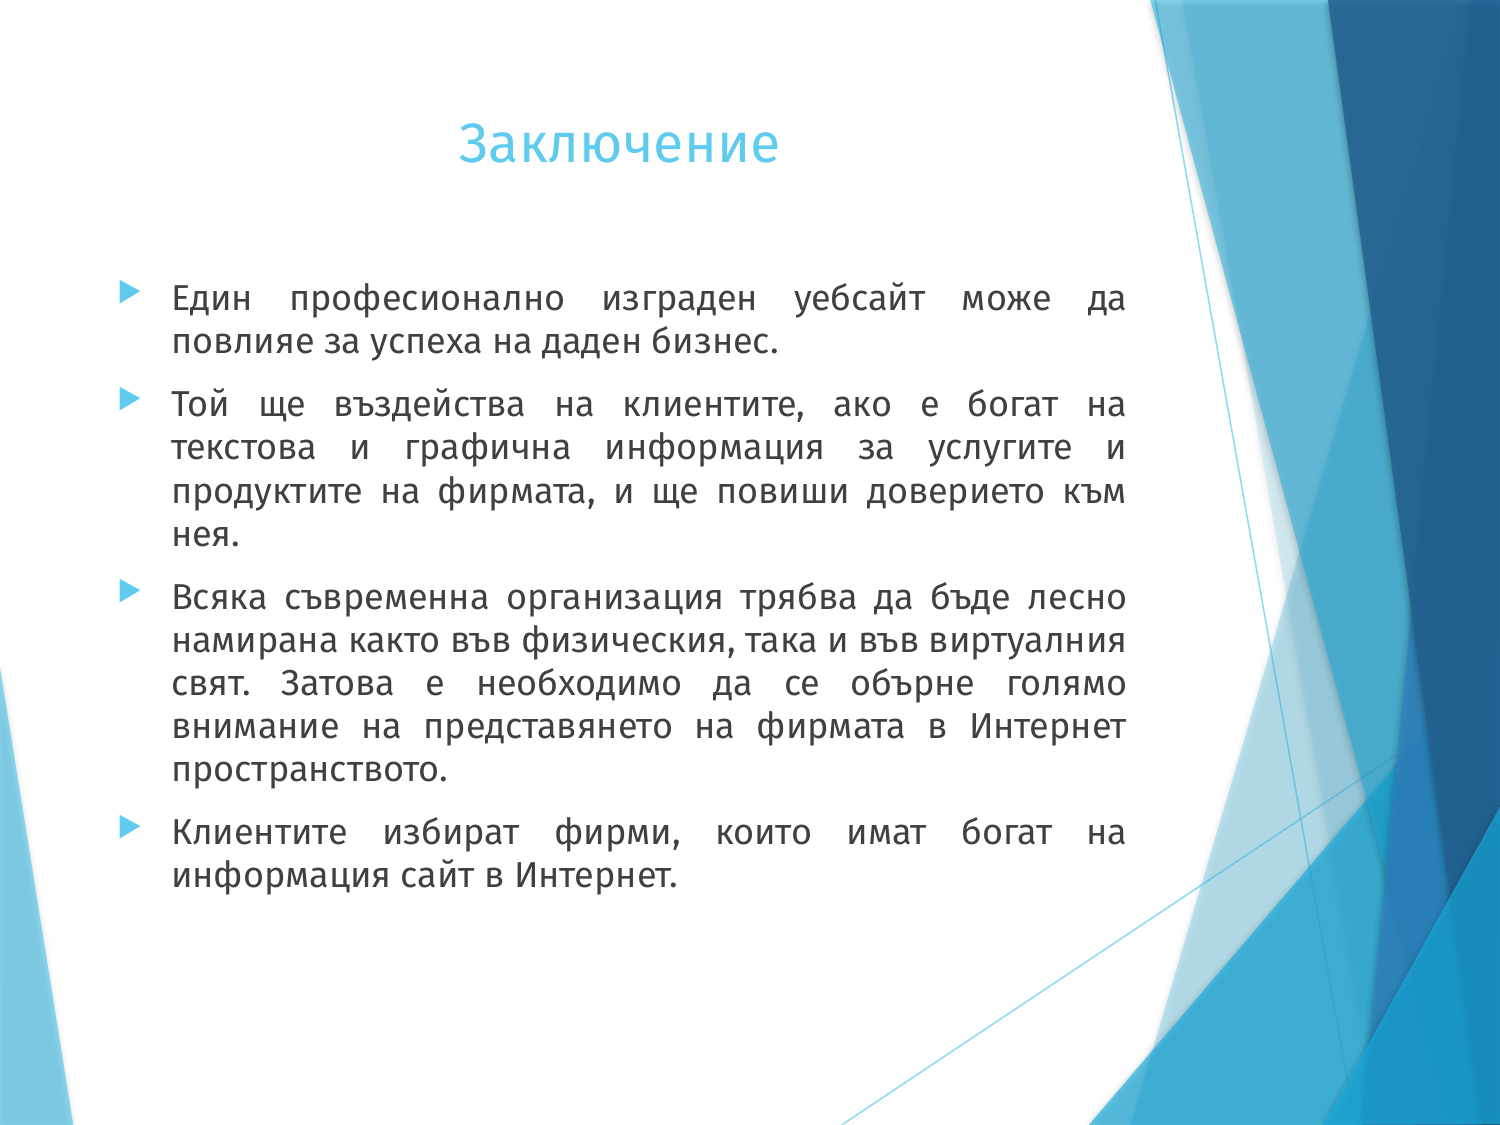

# Заключение
Един професионално изграден уебсайт може да повлияе за успеха на даден бизнес.
Той ще въздейства на клиентите, ако е богат на текстова и графична информация за услугите и продуктите на фирмата, и ще повиши доверието към нея.
Всяка съвременна организация трябва да бъде лесно намирана както във физическия, така и във виртуалния свят. Затова е необходимо да се обърне голямо внимание на представянето на фирмата в Интернет пространството.
Клиентите избират фирми, които имат богат на информация сайт в Интернет.